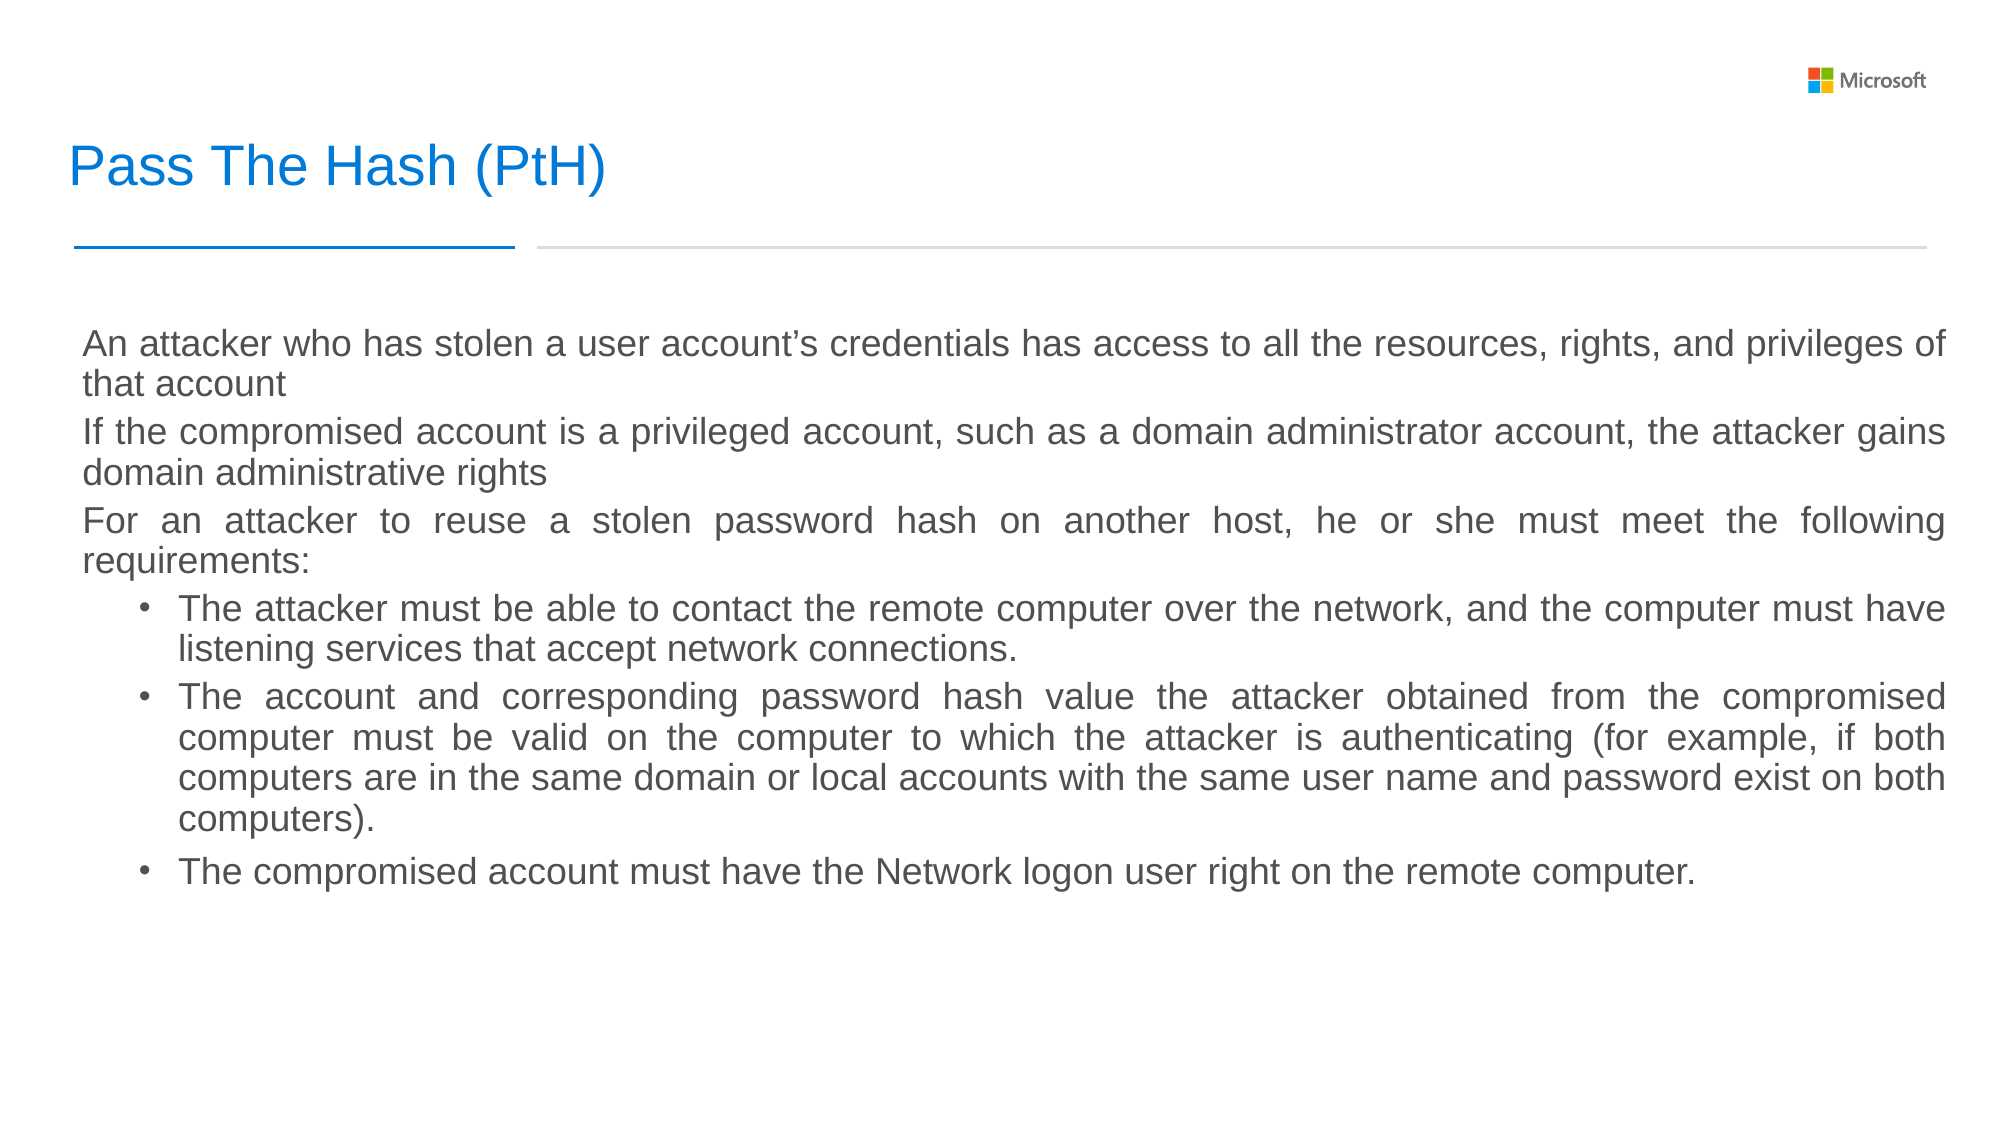

Pass The Hash (PtH)
An attacker who has stolen a user account’s credentials has access to all the resources, rights, and privileges of that account
If the compromised account is a privileged account, such as a domain administrator account, the attacker gains domain administrative rights
For an attacker to reuse a stolen password hash on another host, he or she must meet the following requirements:
The attacker must be able to contact the remote computer over the network, and the computer must have listening services that accept network connections.
The account and corresponding password hash value the attacker obtained from the compromised computer must be valid on the computer to which the attacker is authenticating (for example, if both computers are in the same domain or local accounts with the same user name and password exist on both computers).
The compromised account must have the Network logon user right on the remote computer.